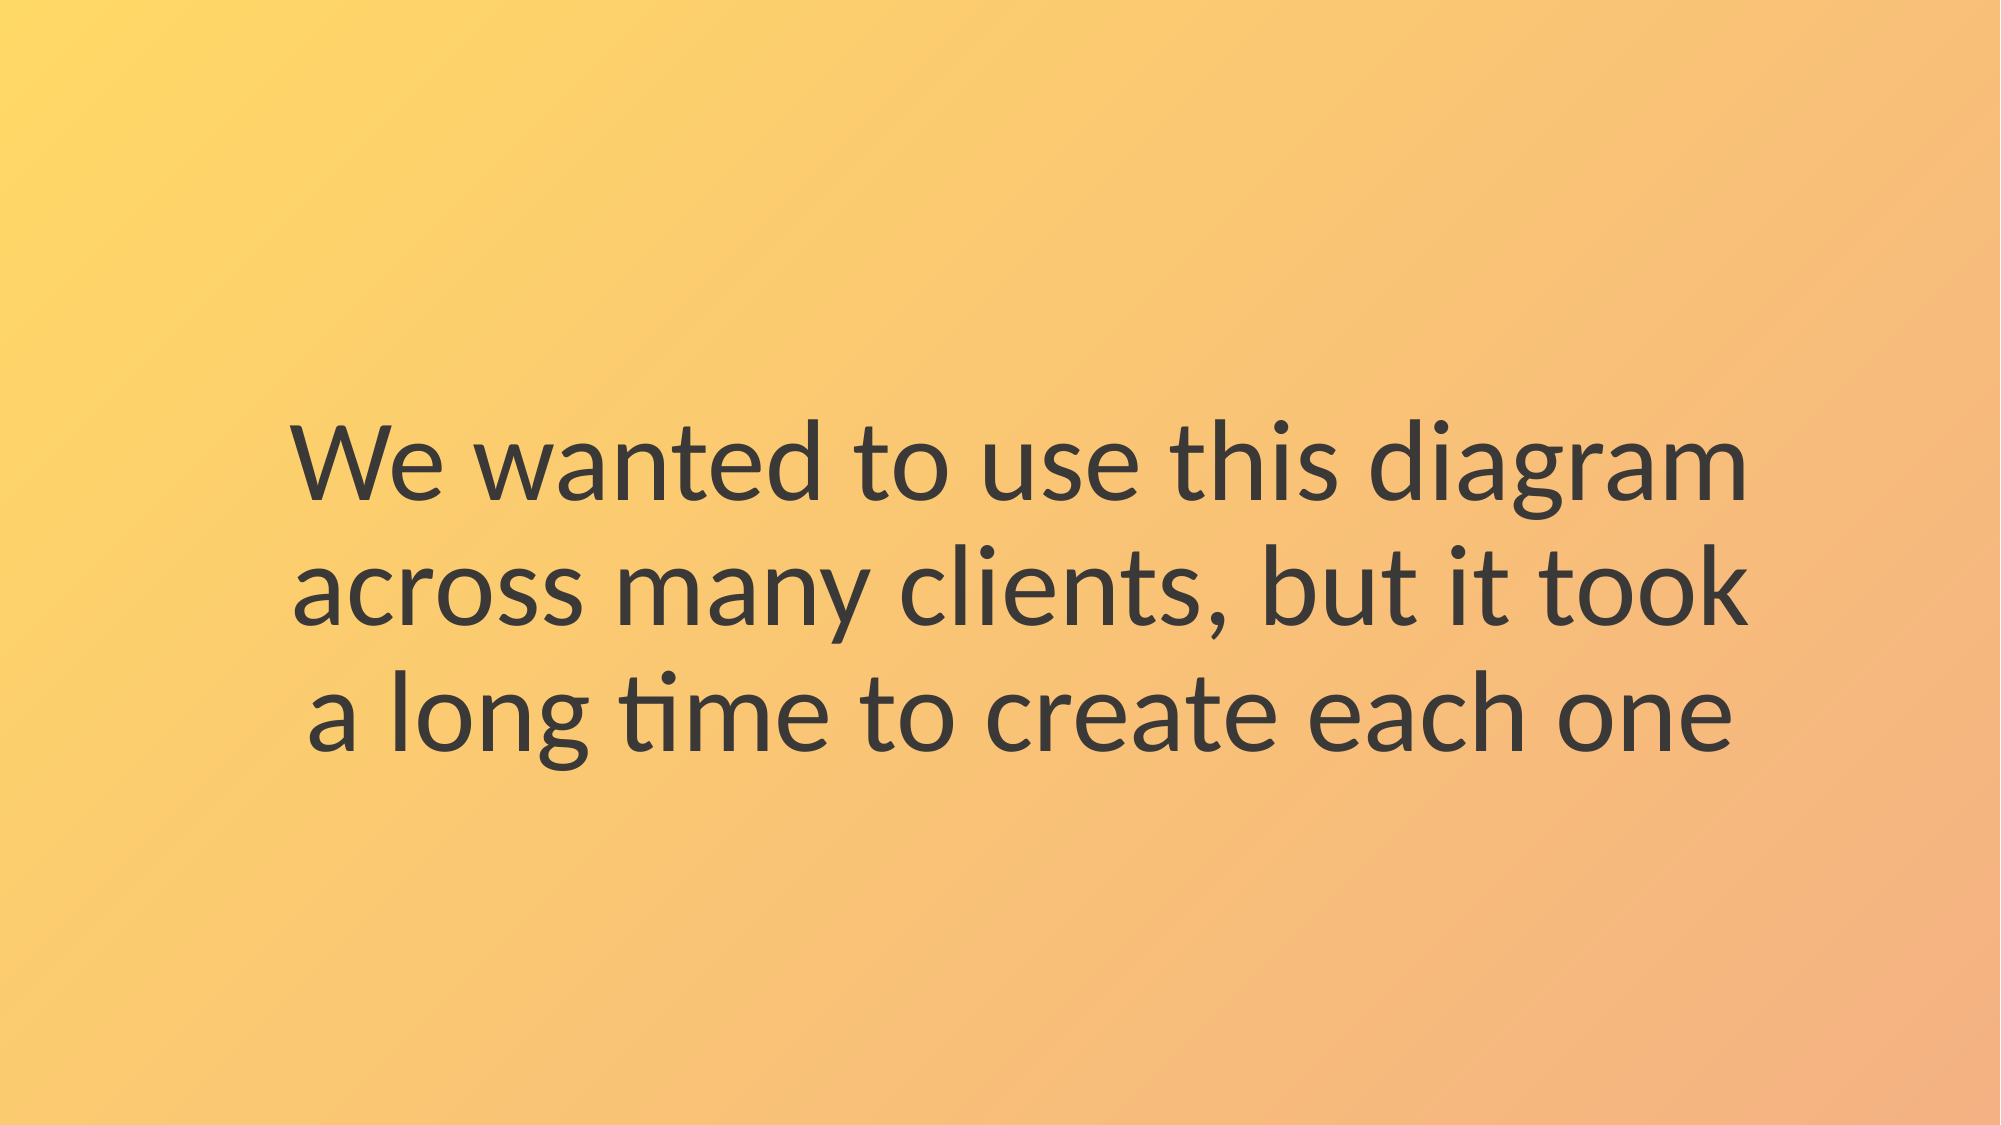

# We wanted to use this diagram across many clients, but it took a long time to create each one